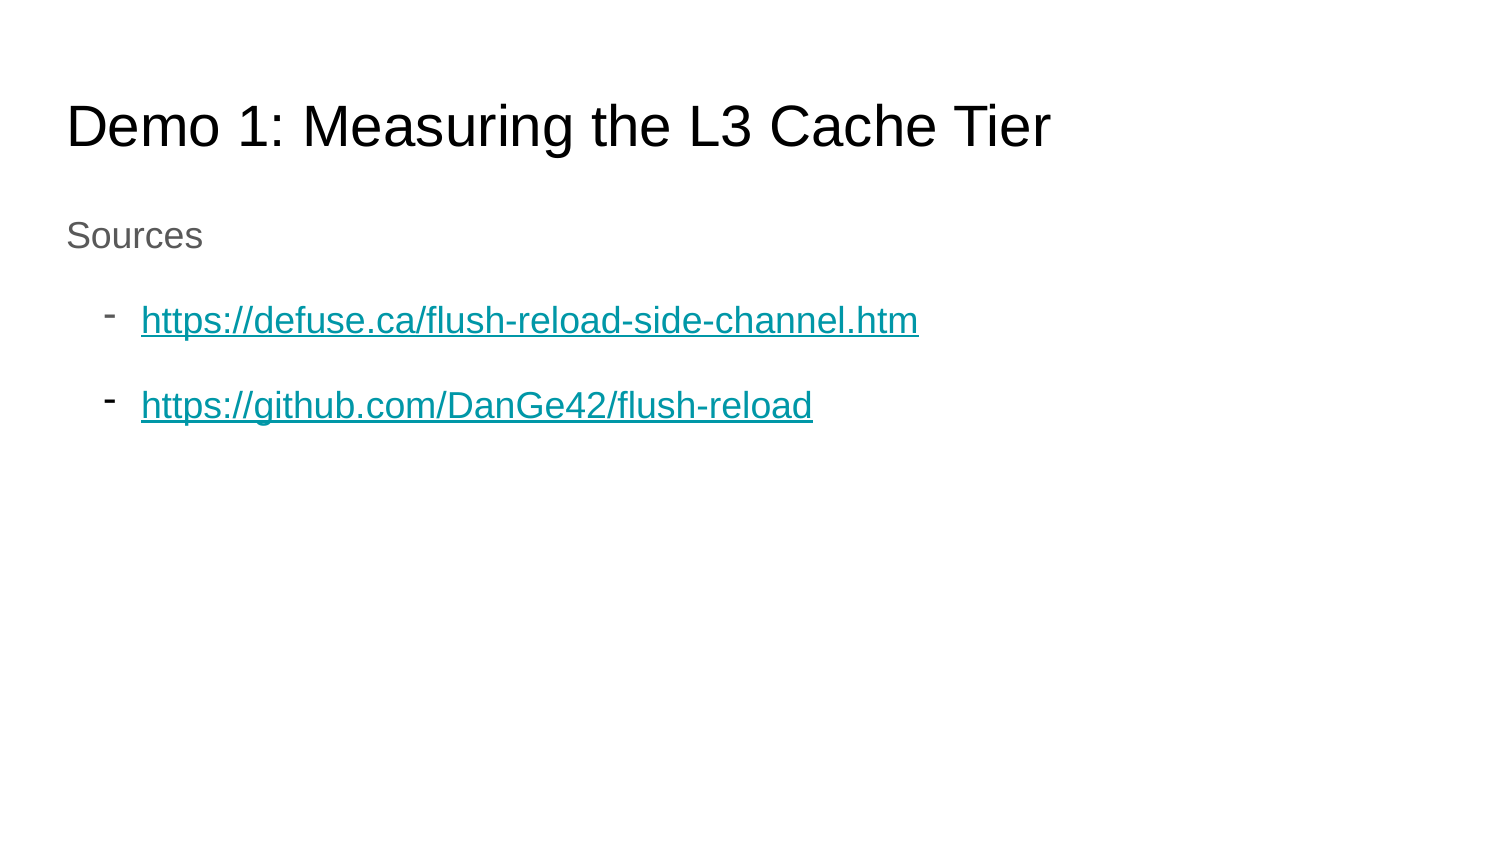

# Demo 1: Measuring the L3 Cache Tier
Sources
https://defuse.ca/flush-reload-side-channel.htm
https://github.com/DanGe42/flush-reload